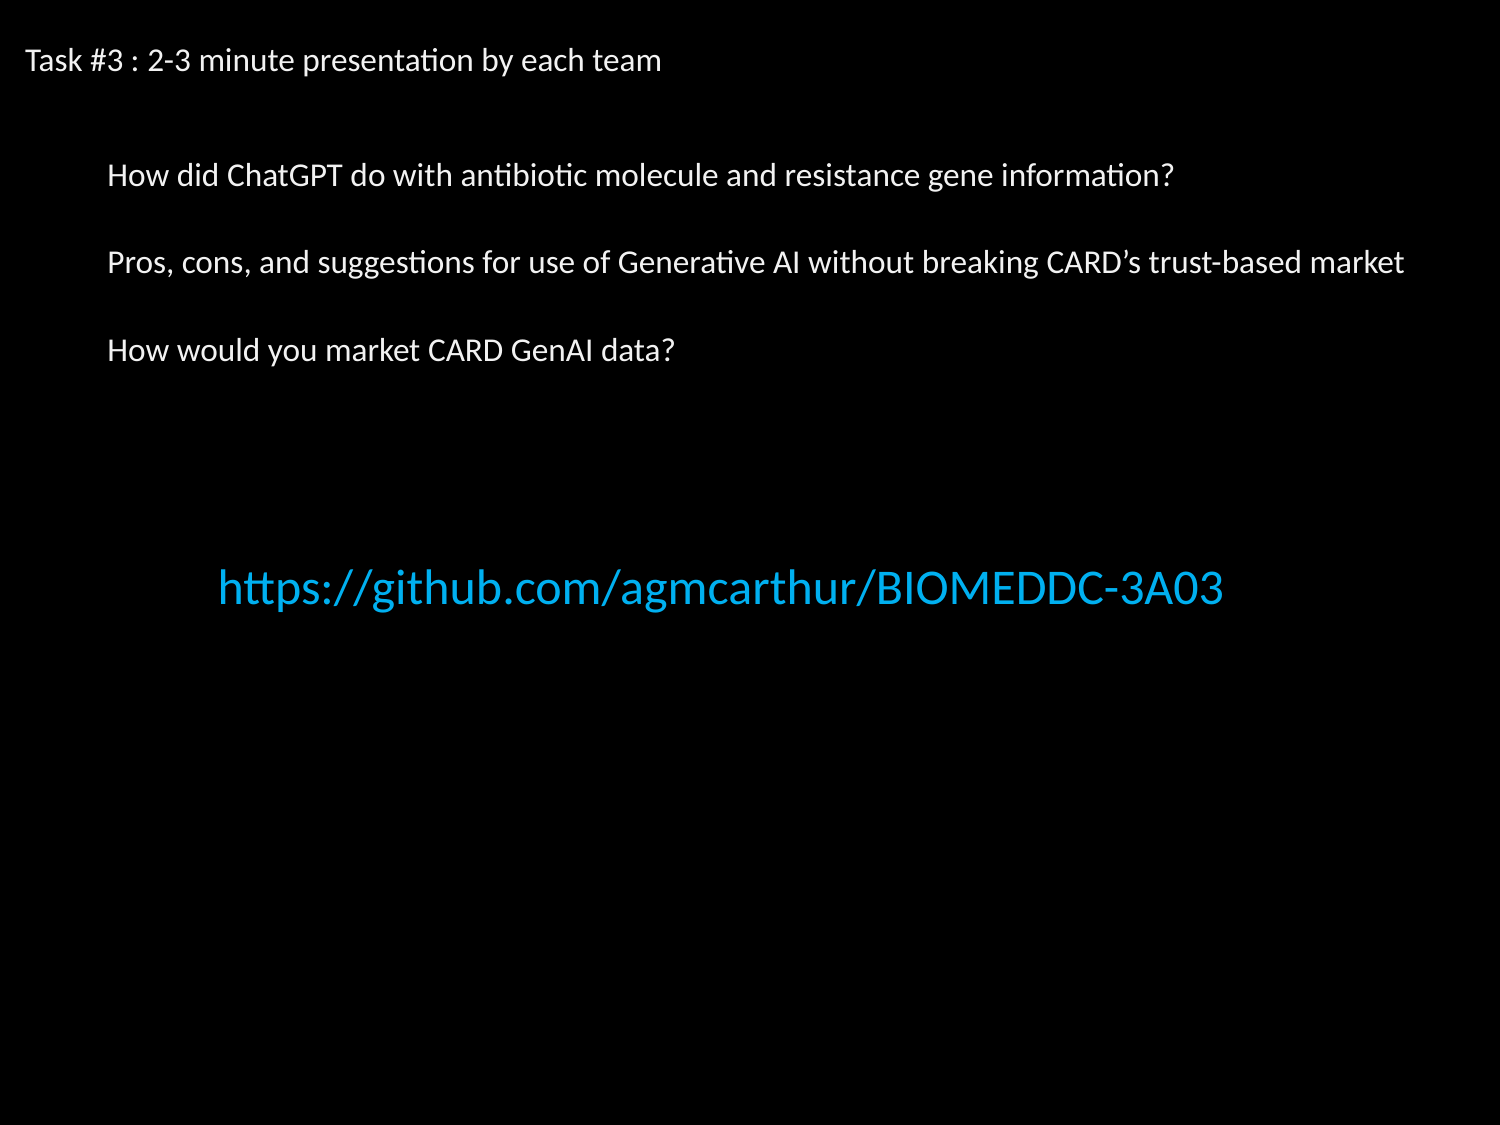

Task #3 : 2-3 minute presentation by each team
How did ChatGPT do with antibiotic molecule and resistance gene information?
Pros, cons, and suggestions for use of Generative AI without breaking CARD’s trust-based market
How would you market CARD GenAI data?
https://github.com/agmcarthur/BIOMEDDC-3A03